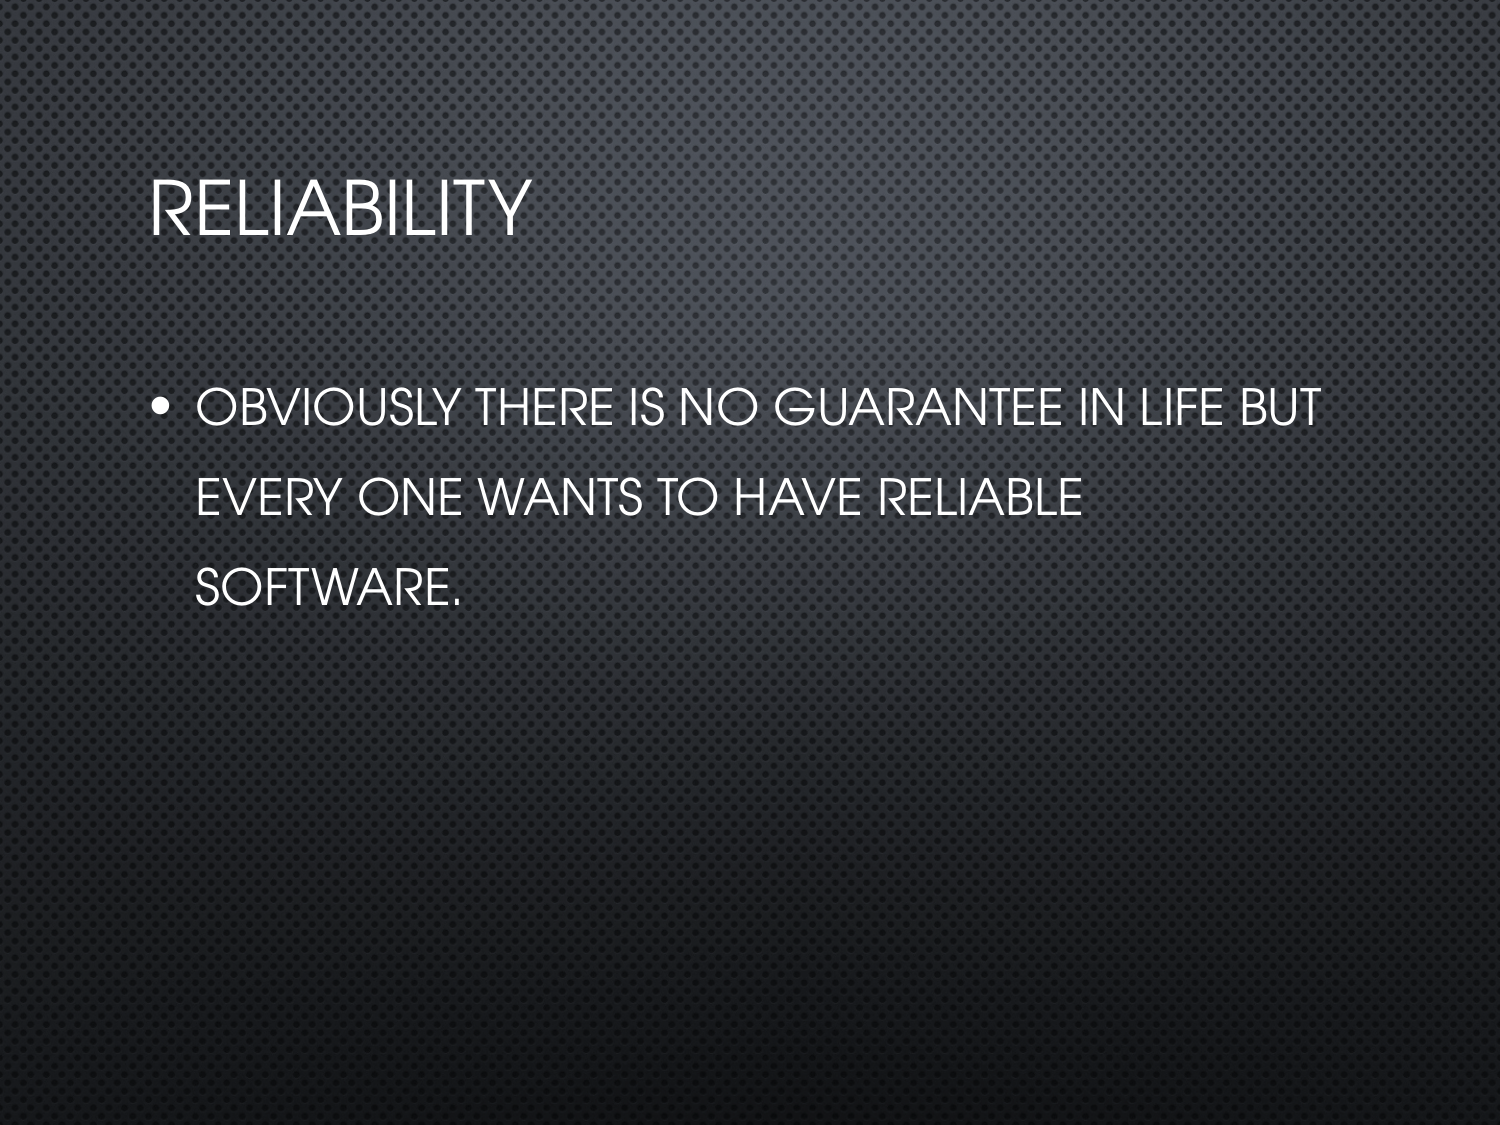

Reliability
Obviously there is no guarantee in life but every one wants to have reliable software.